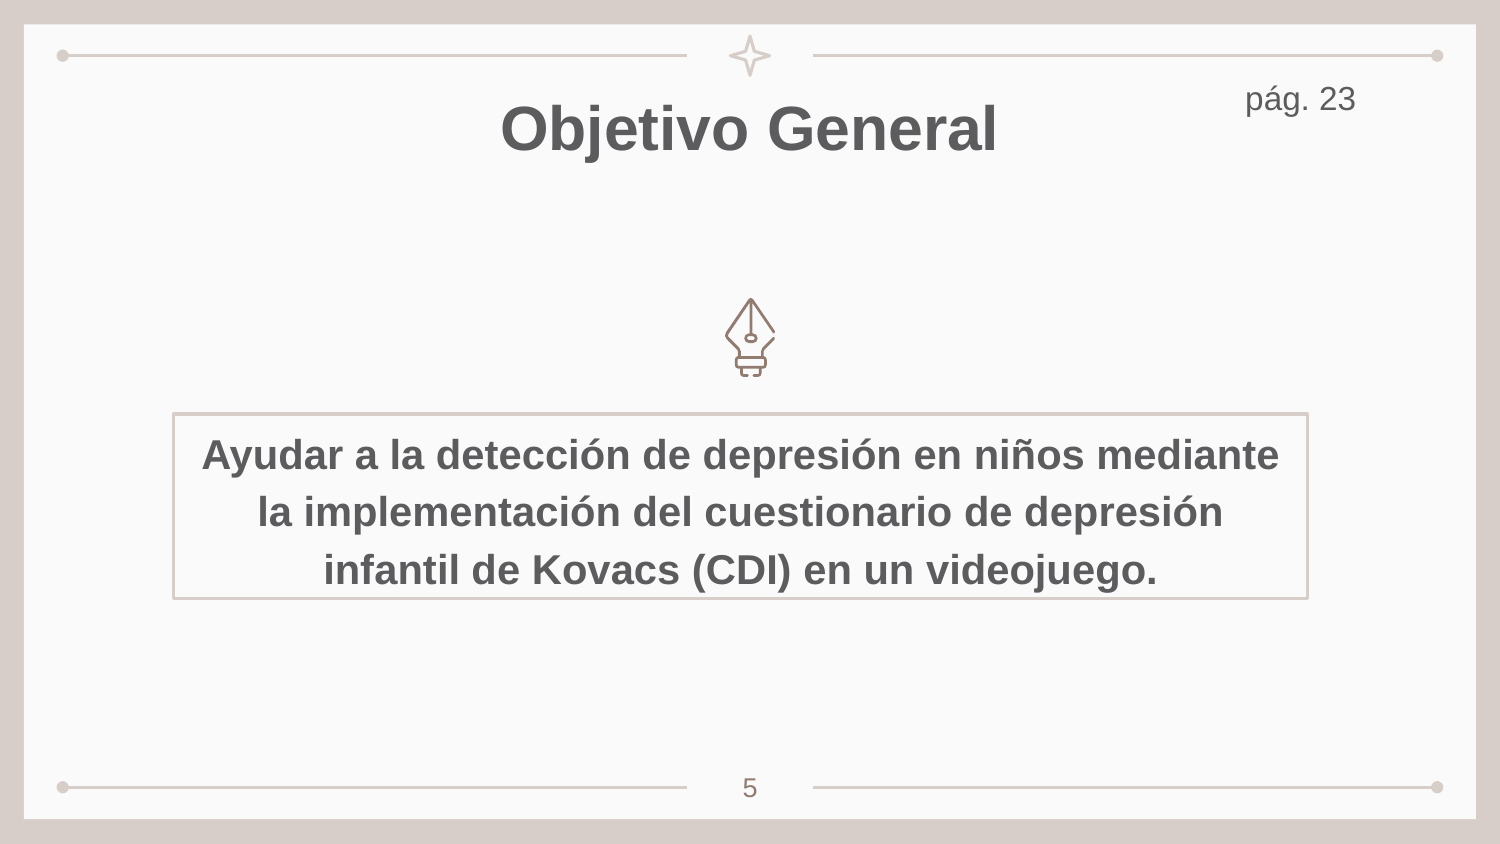

pág. 23
# Objetivo General

Ayudar a la detección de depresión en niños mediante la implementación del cuestionario de depresión infantil de Kovacs (CDI) en un videojuego.
5